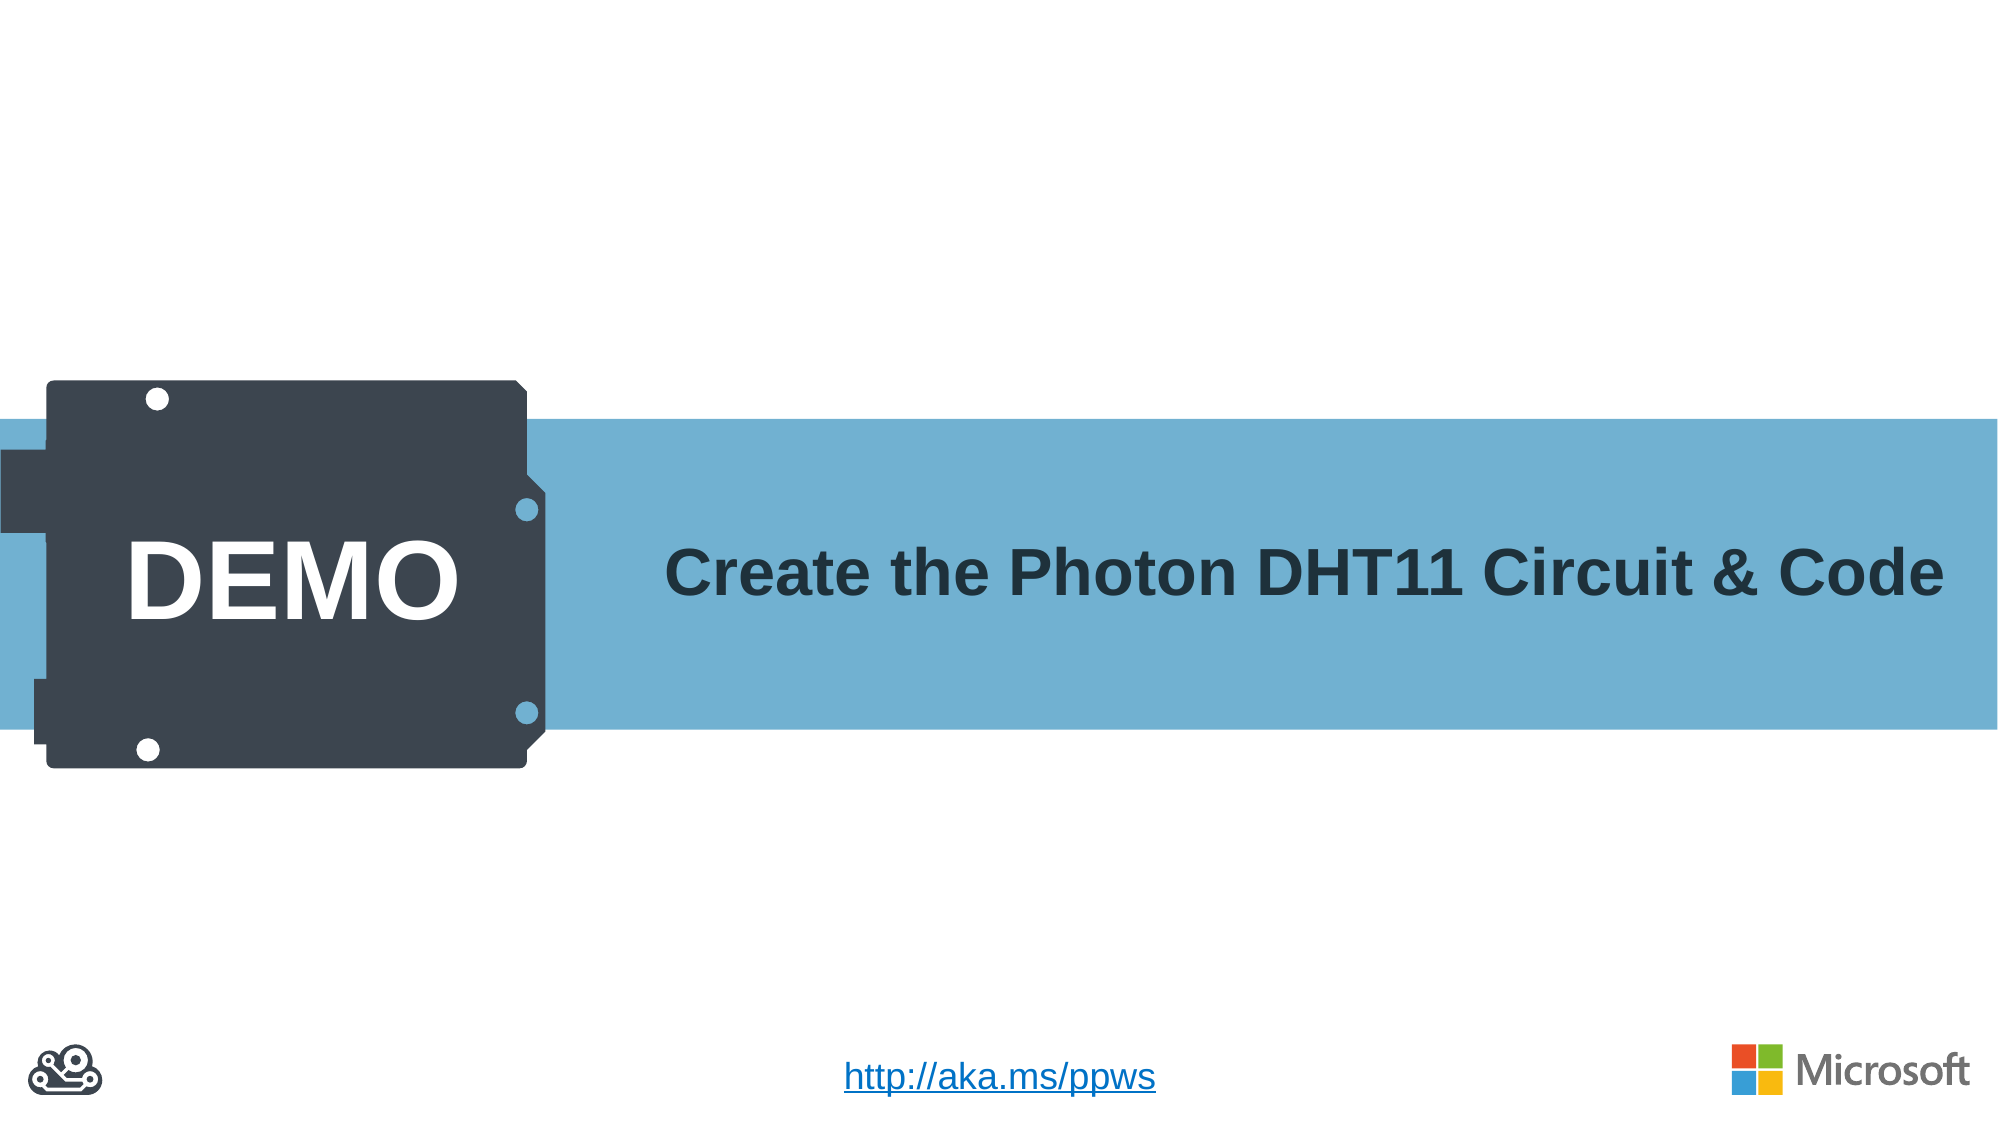

# Create the Photon DHT11 Circuit & Code